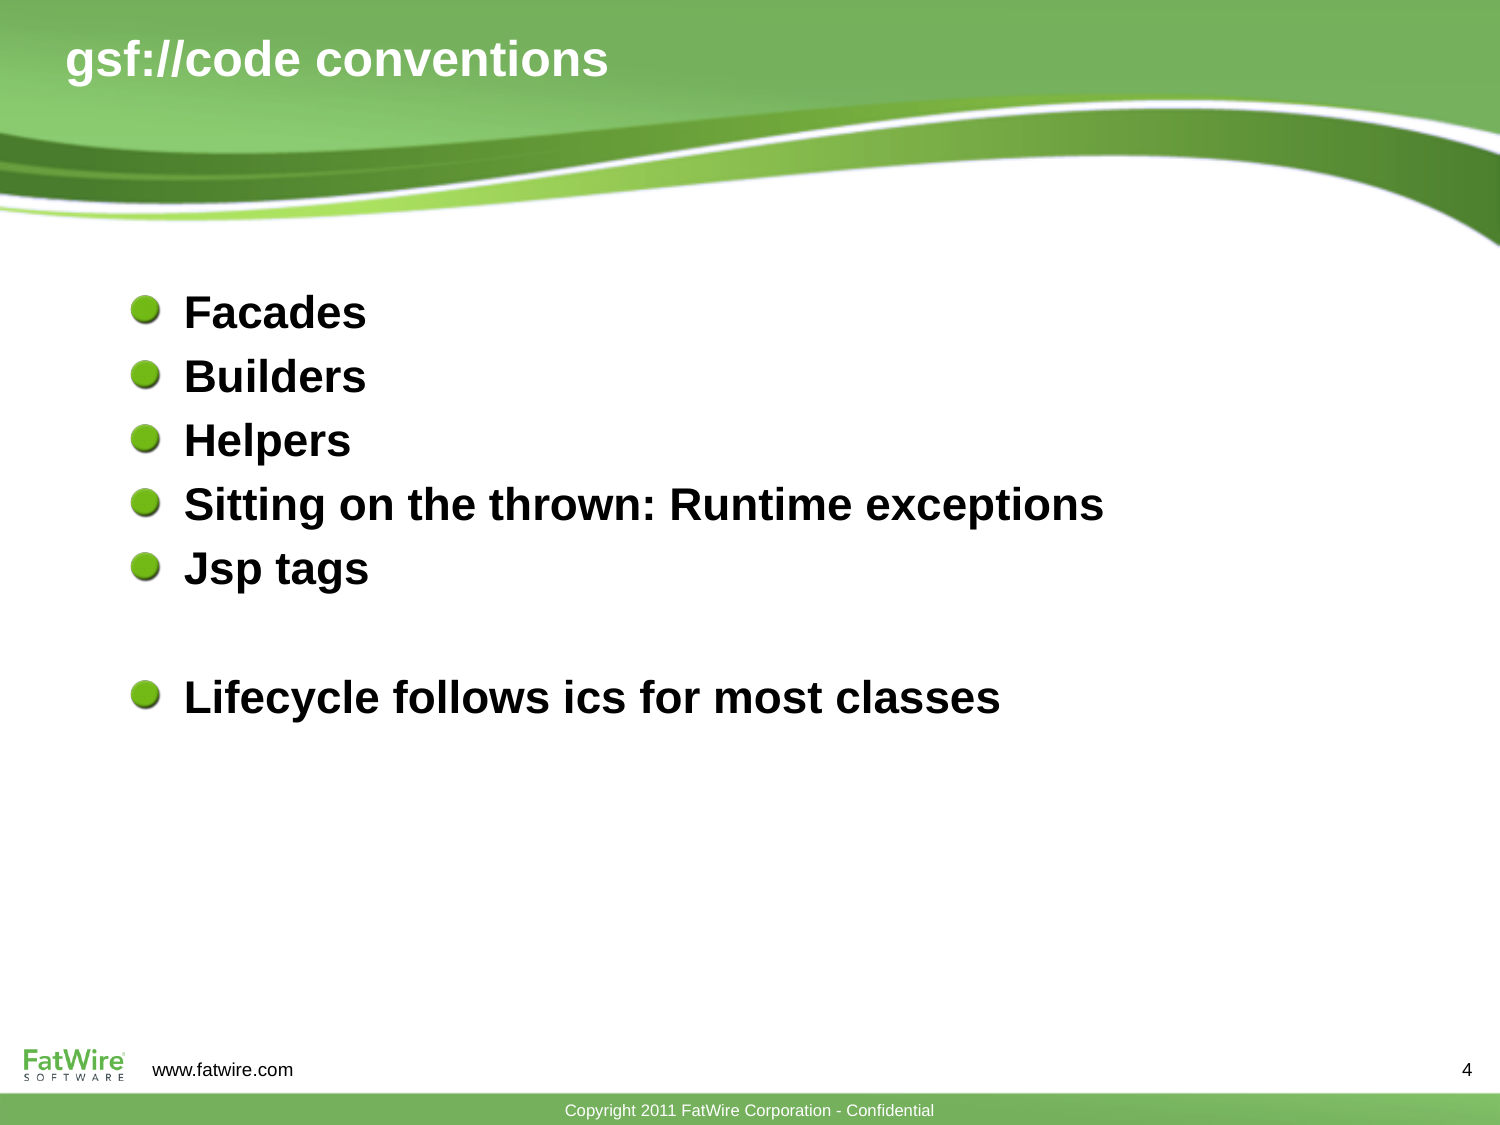

# gsf://code conventions
Facades
Builders
Helpers
Sitting on the thrown: Runtime exceptions
Jsp tags

Lifecycle follows ics for most classes
4